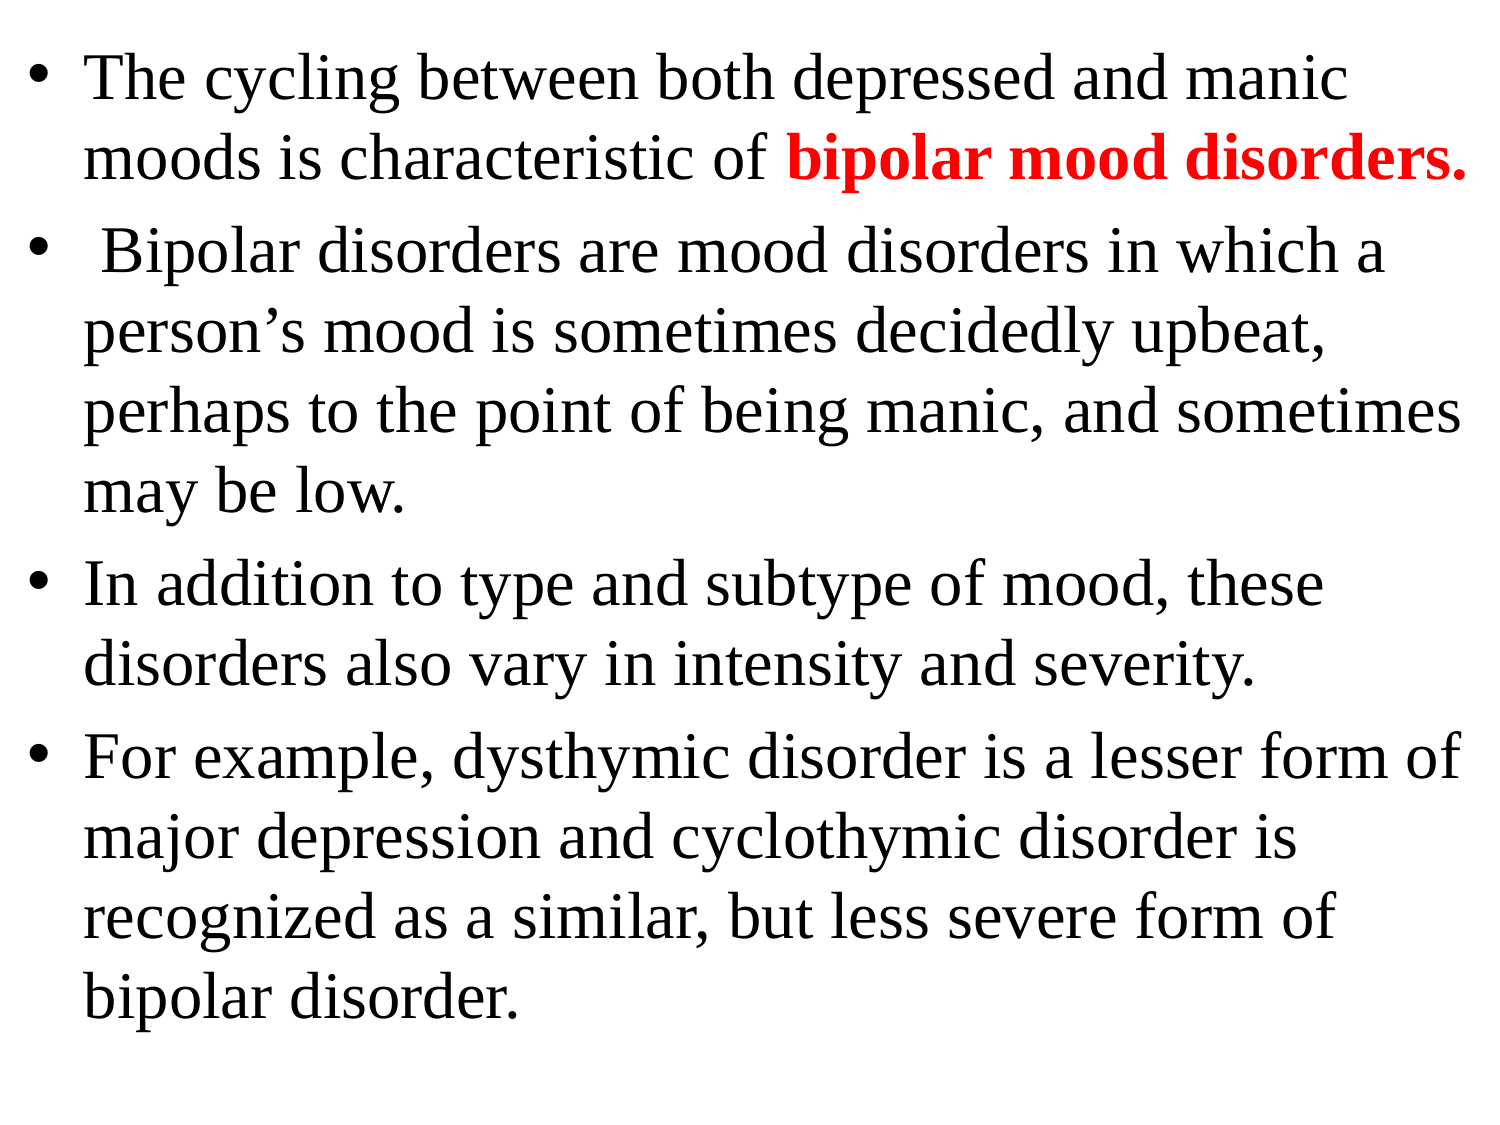

The cycling between both depressed and manic moods is characteristic of bipolar mood disorders.
 Bipolar disorders are mood disorders in which a person’s mood is sometimes decidedly upbeat, perhaps to the point of being manic, and sometimes may be low.
In addition to type and subtype of mood, these disorders also vary in intensity and severity.
For example, dysthymic disorder is a lesser form of major depression and cyclothymic disorder is recognized as a similar, but less severe form of bipolar disorder.